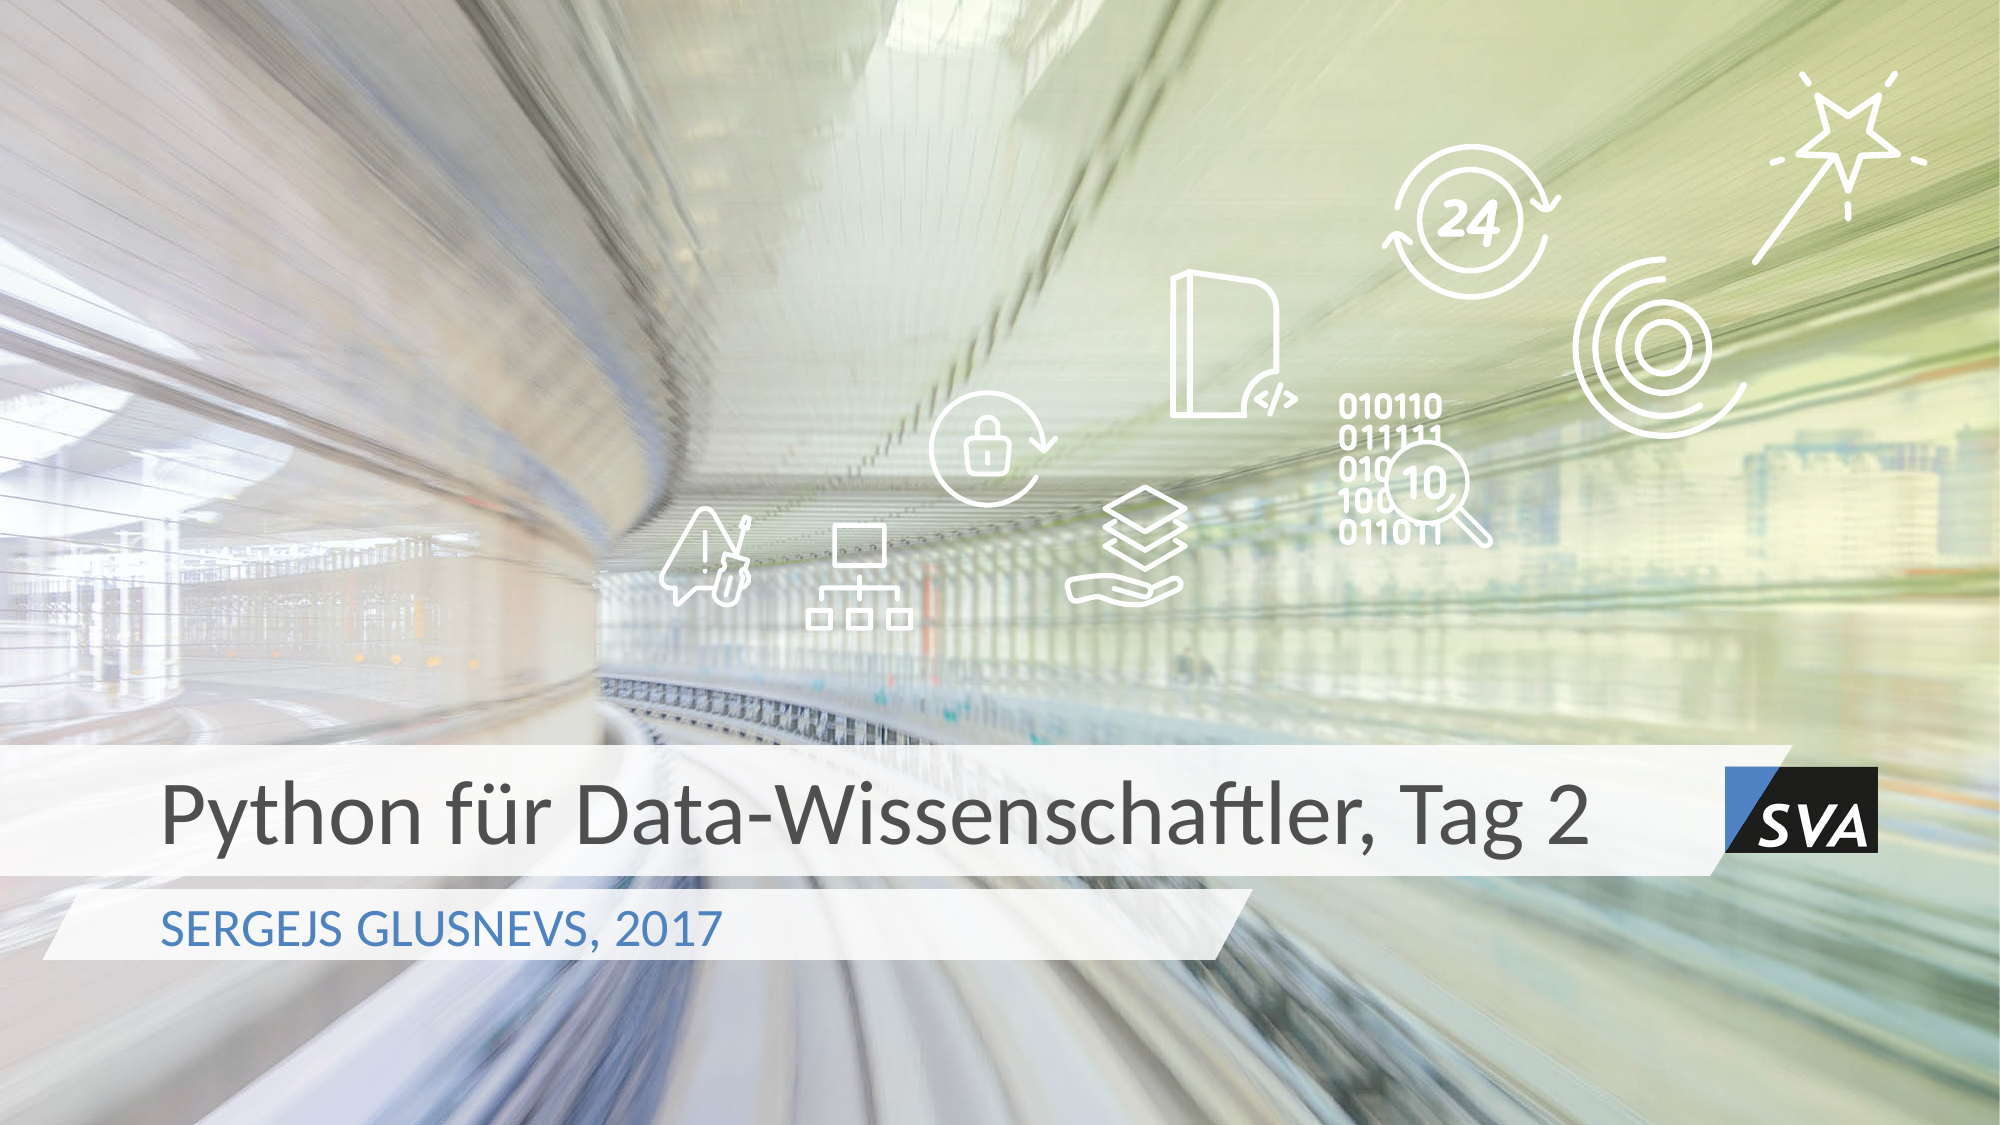

# Python für Data-Wissenschaftler, Tag 2
Sergejs Glusnevs, 2017
Python für Data Science and Friends
21.06.2017
1